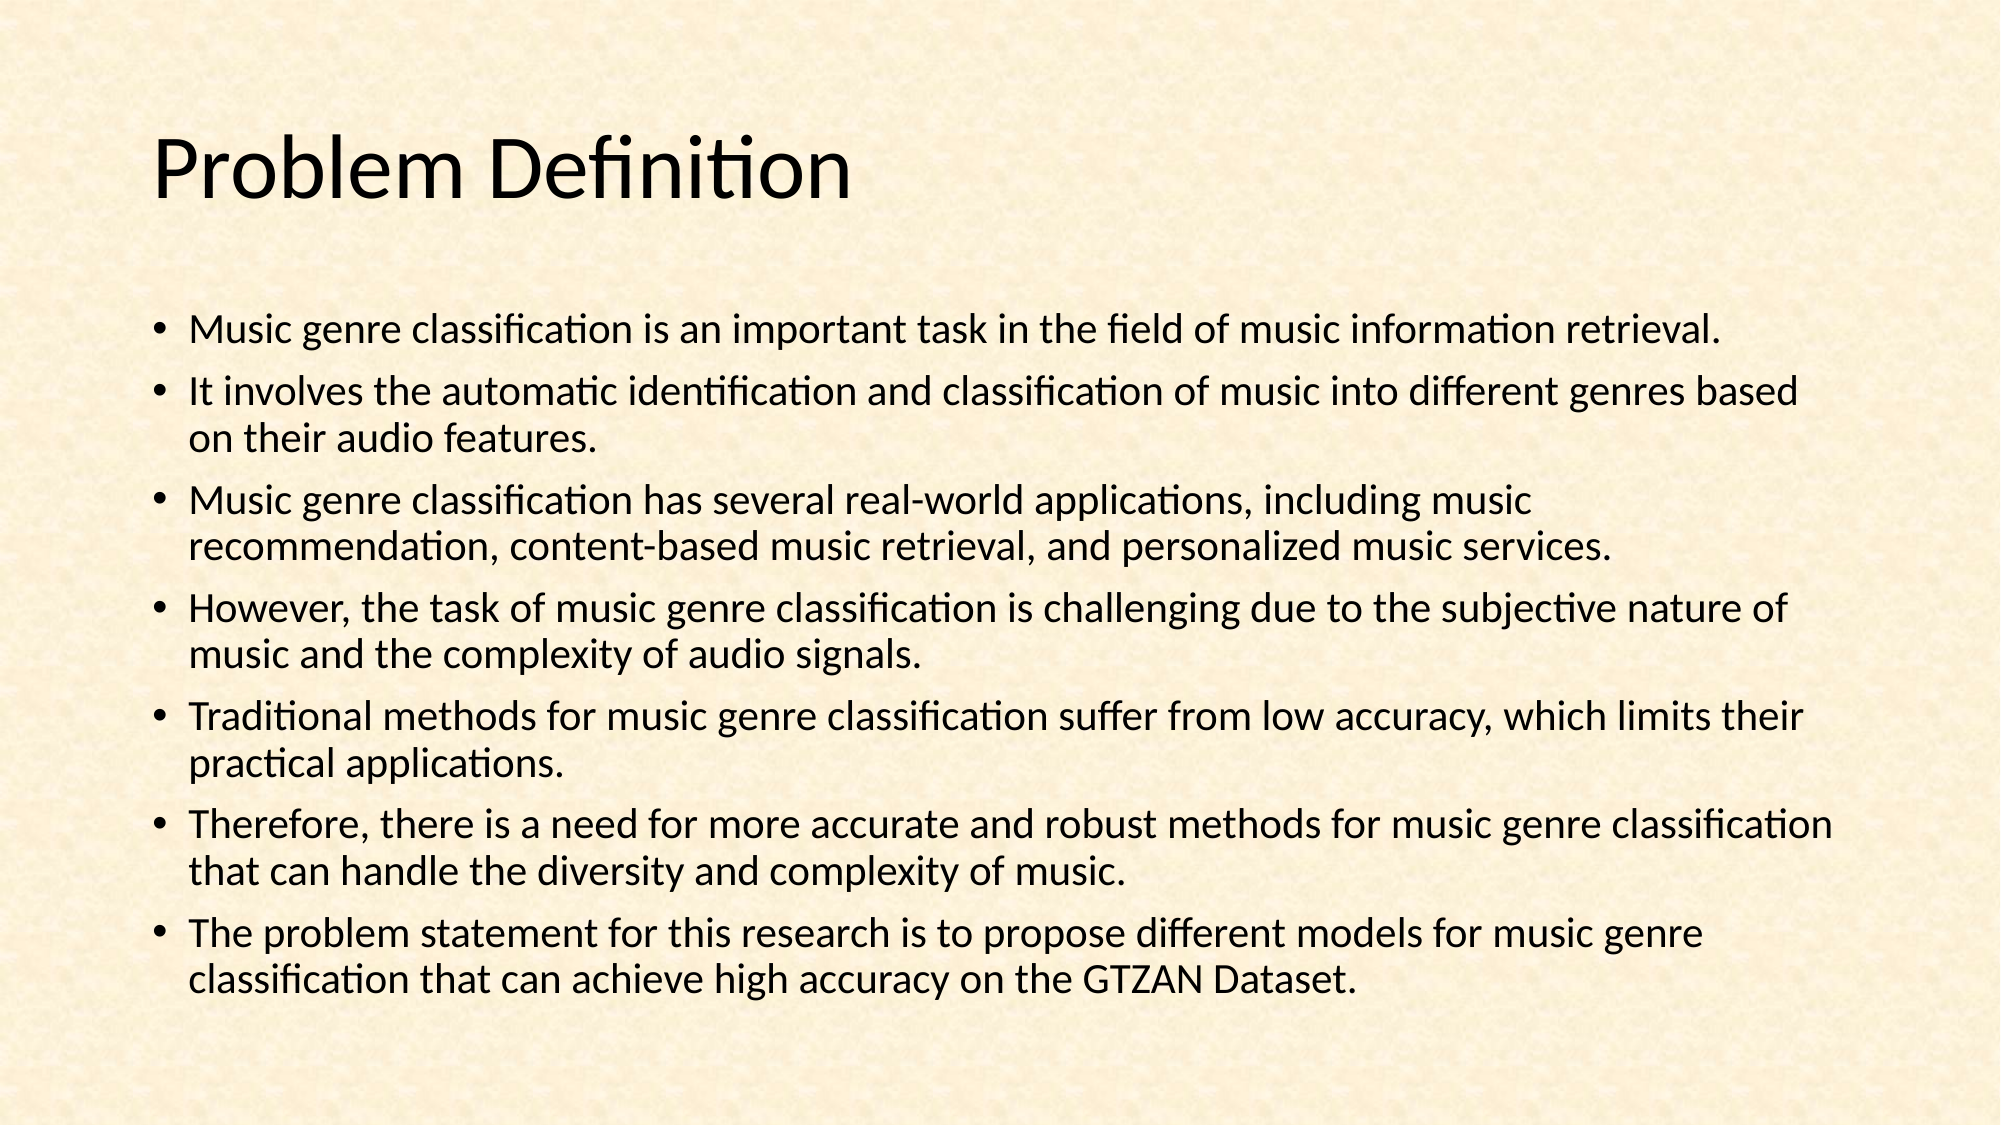

# Problem Definition
Music genre classification is an important task in the field of music information retrieval.
It involves the automatic identification and classification of music into different genres based on their audio features.
Music genre classification has several real-world applications, including music recommendation, content-based music retrieval, and personalized music services.
However, the task of music genre classification is challenging due to the subjective nature of music and the complexity of audio signals.
Traditional methods for music genre classification suffer from low accuracy, which limits their practical applications.
Therefore, there is a need for more accurate and robust methods for music genre classification that can handle the diversity and complexity of music.
The problem statement for this research is to propose different models for music genre classification that can achieve high accuracy on the GTZAN Dataset.